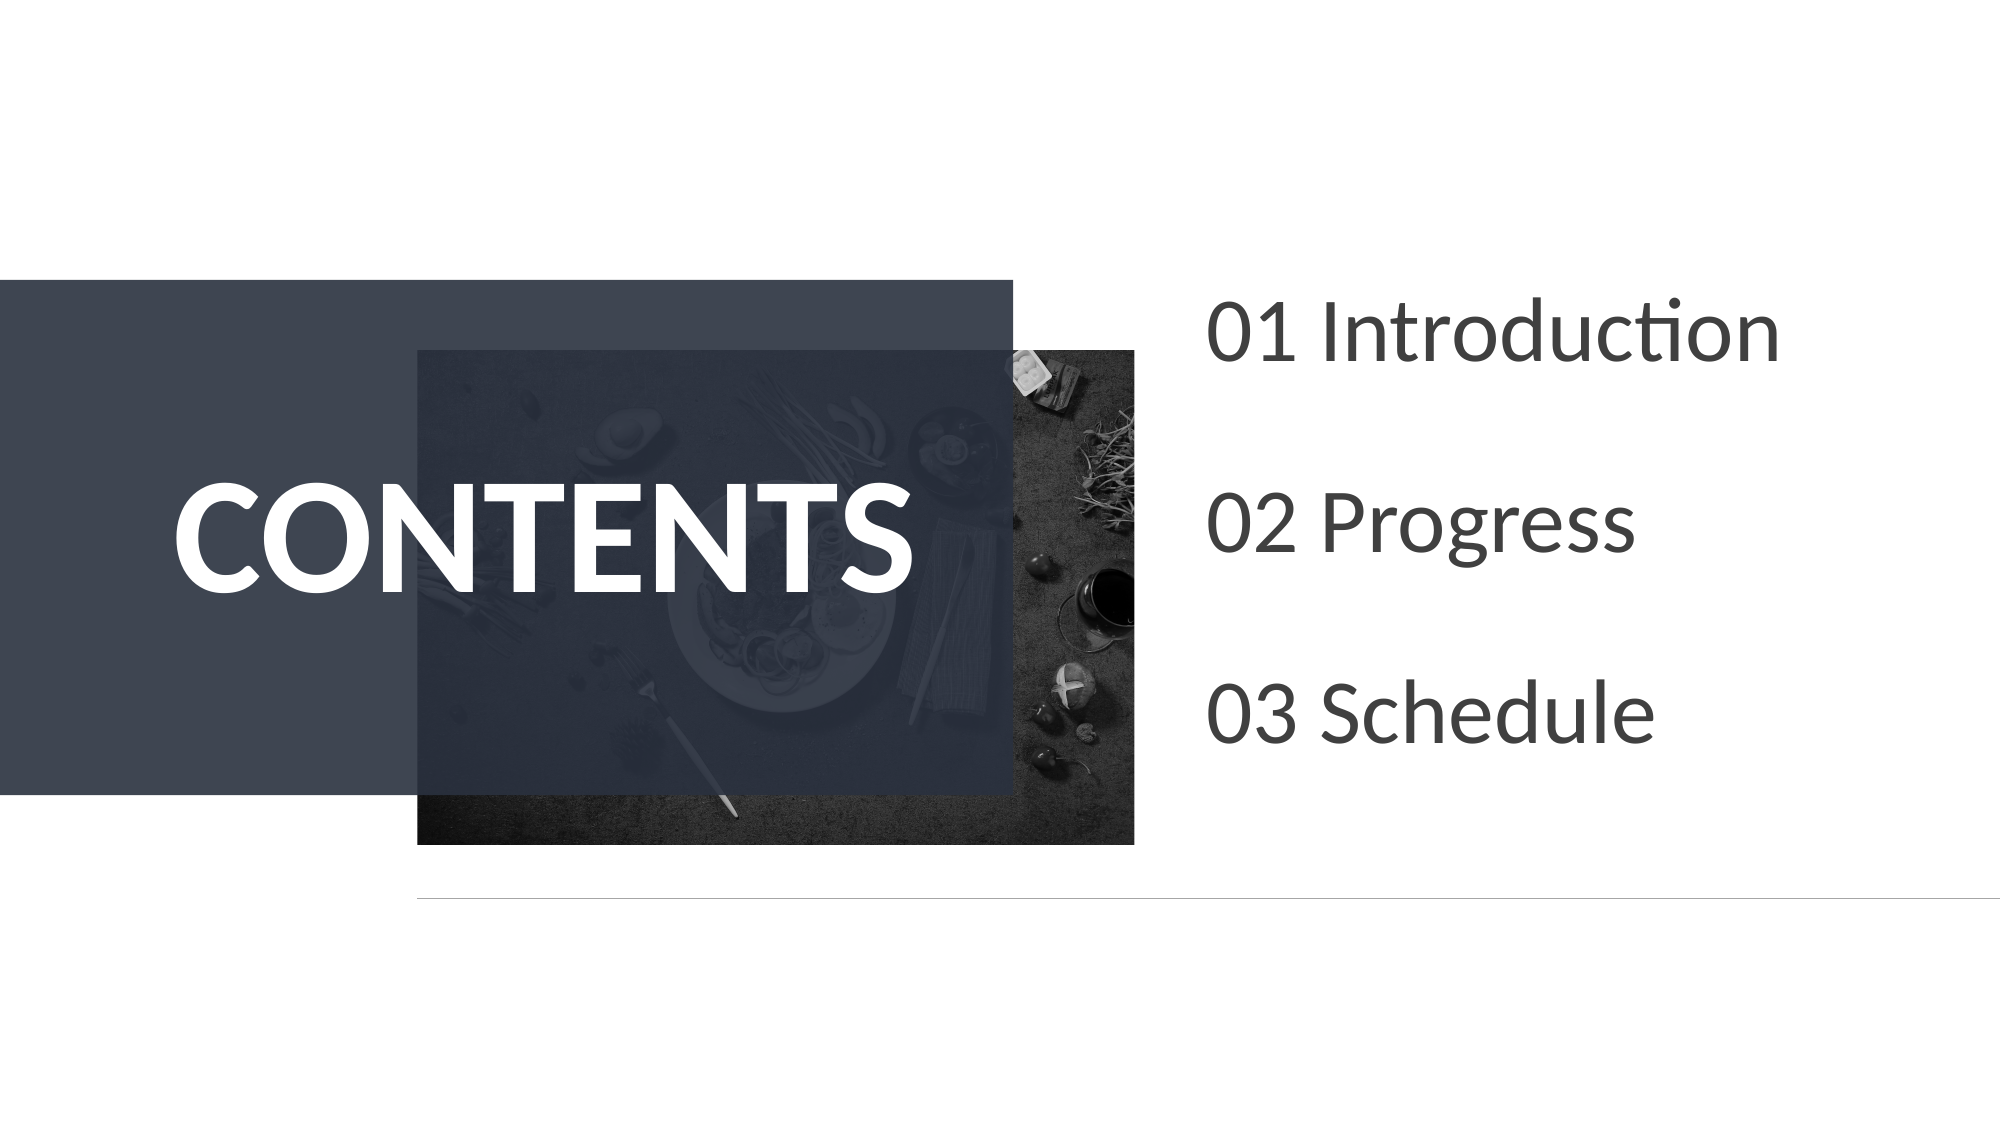

01 Introduction

CONTENTS
02 Progress
03 Schedule